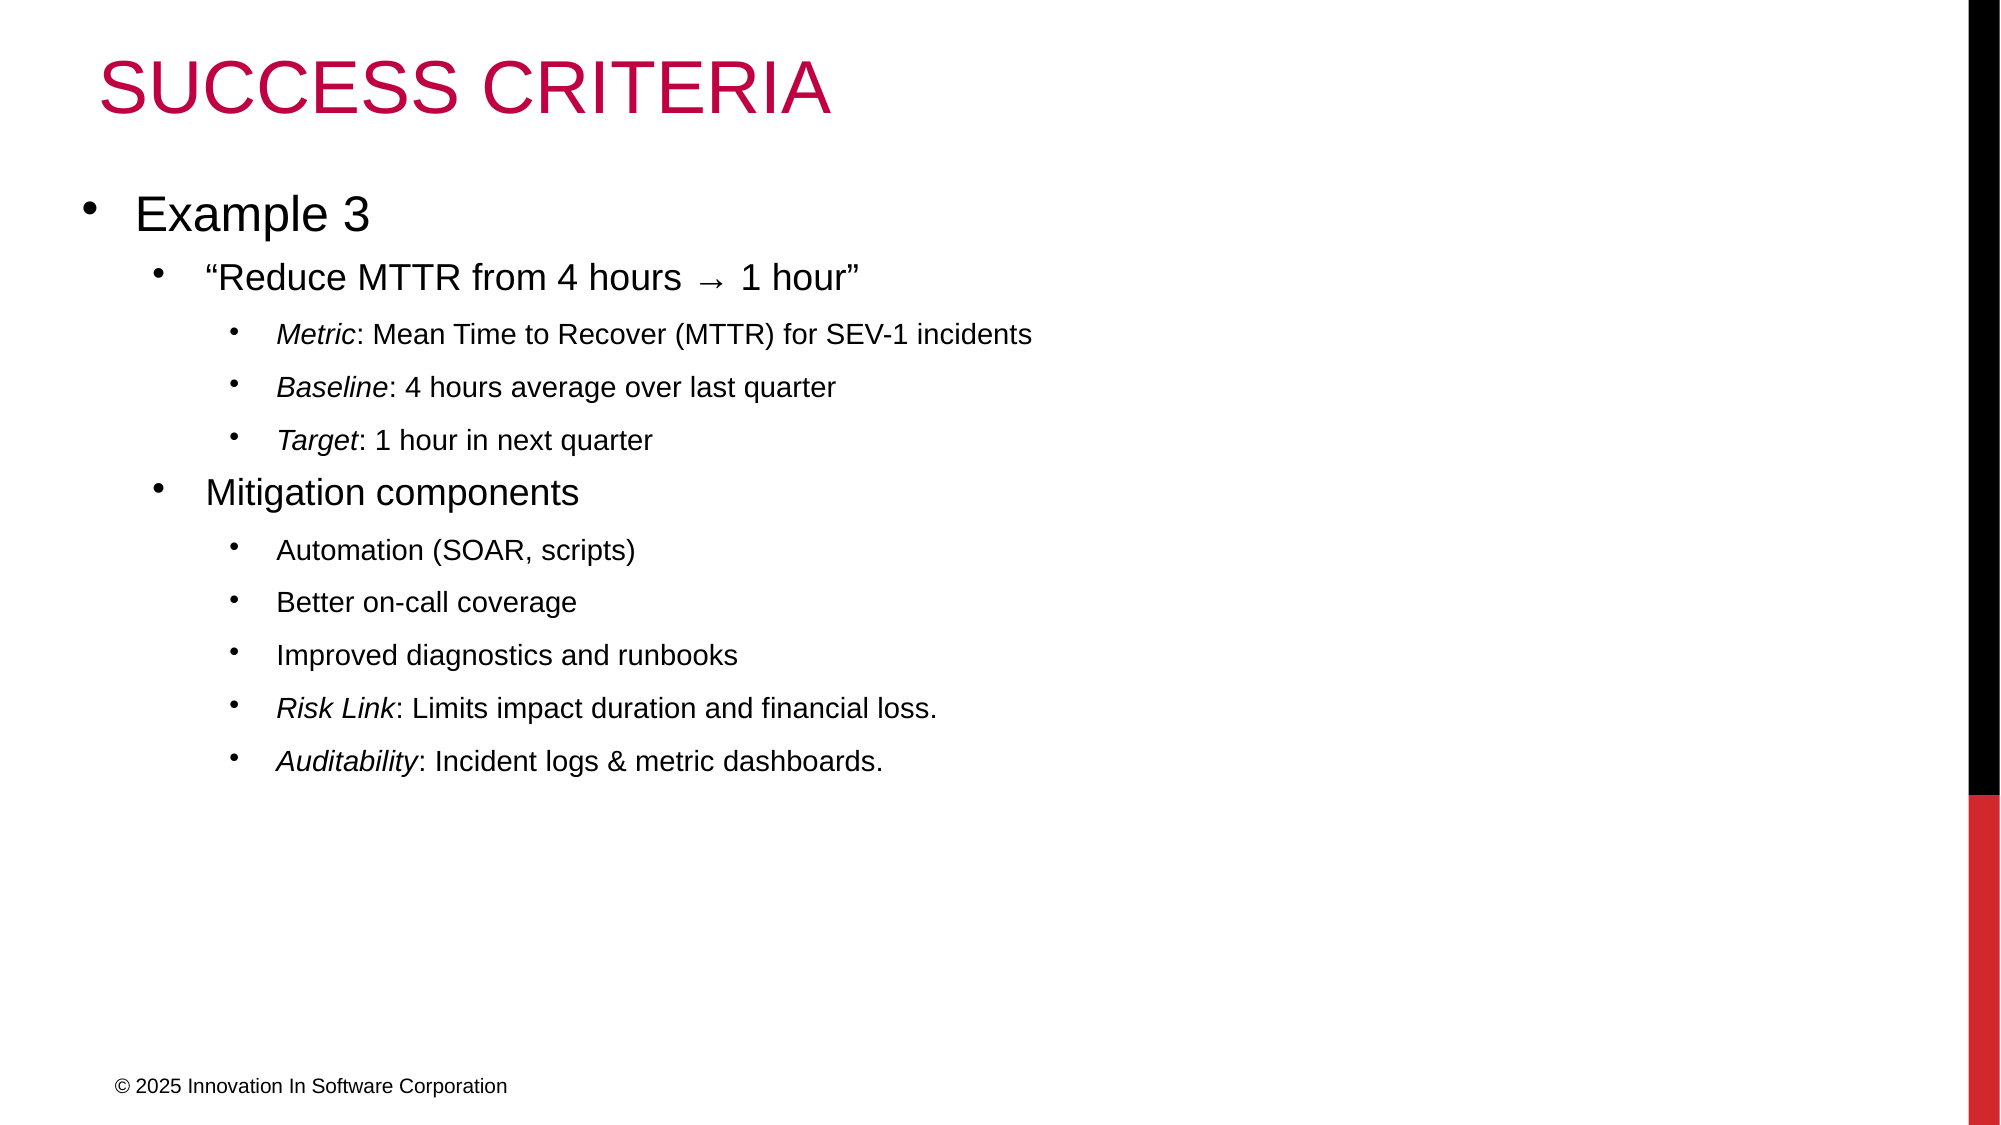

# Success Criteria
Example 3
“Reduce MTTR from 4 hours → 1 hour”
Metric: Mean Time to Recover (MTTR) for SEV-1 incidents
Baseline: 4 hours average over last quarter
Target: 1 hour in next quarter
Mitigation components
Automation (SOAR, scripts)
Better on-call coverage
Improved diagnostics and runbooks
Risk Link: Limits impact duration and financial loss.
Auditability: Incident logs & metric dashboards.
© 2025 Innovation In Software Corporation